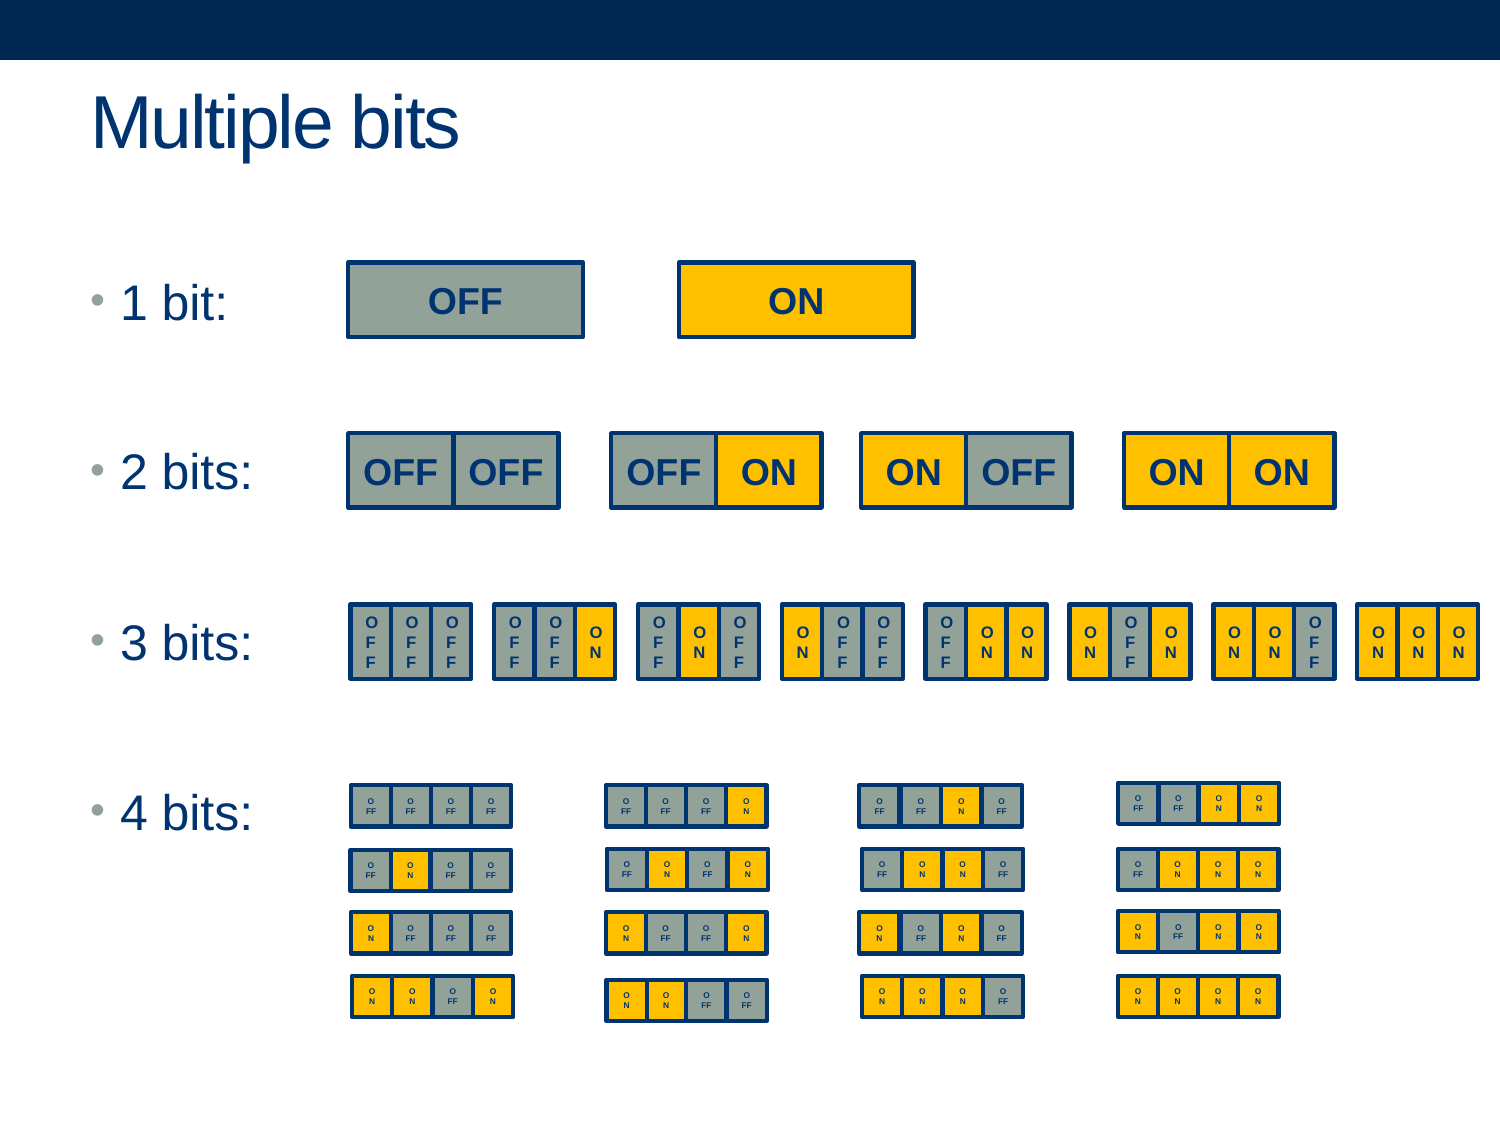

# Multiple bits
1 bit:

2 bits:

3 bits:

4 bits:
OFF
ON
ON
ON
OFF
ON
OFF
OFF
OFF
ON
OFF
OFF
OFF
OFF
OFF
ON
OFF
OFF
ON
OFF
ON
OFF
OFF
ON
ON
ON
OFF
ON
ON
OFF
ON
ON
ON
ON
OFF
ON
ON
OFF
OFF
OFF
OFF
OFF
OFF
OFF
OFF
ON
OFF
OFF
ON
OFF
OFF
OFF
ON
OFF
OFF
ON
OFF
ON
ON
ON
ON
ON
OFF
ON
OFF
OFF
ON
ON
ON
OFF
ON
OFF
OFF
OFF
ON
OFF
OFF
ON
ON
OFF
ON
OFF
ON
OFF
ON
ON
ON
ON
OFF
ON
ON
ON
ON
ON
ON
OFF
ON
OFF